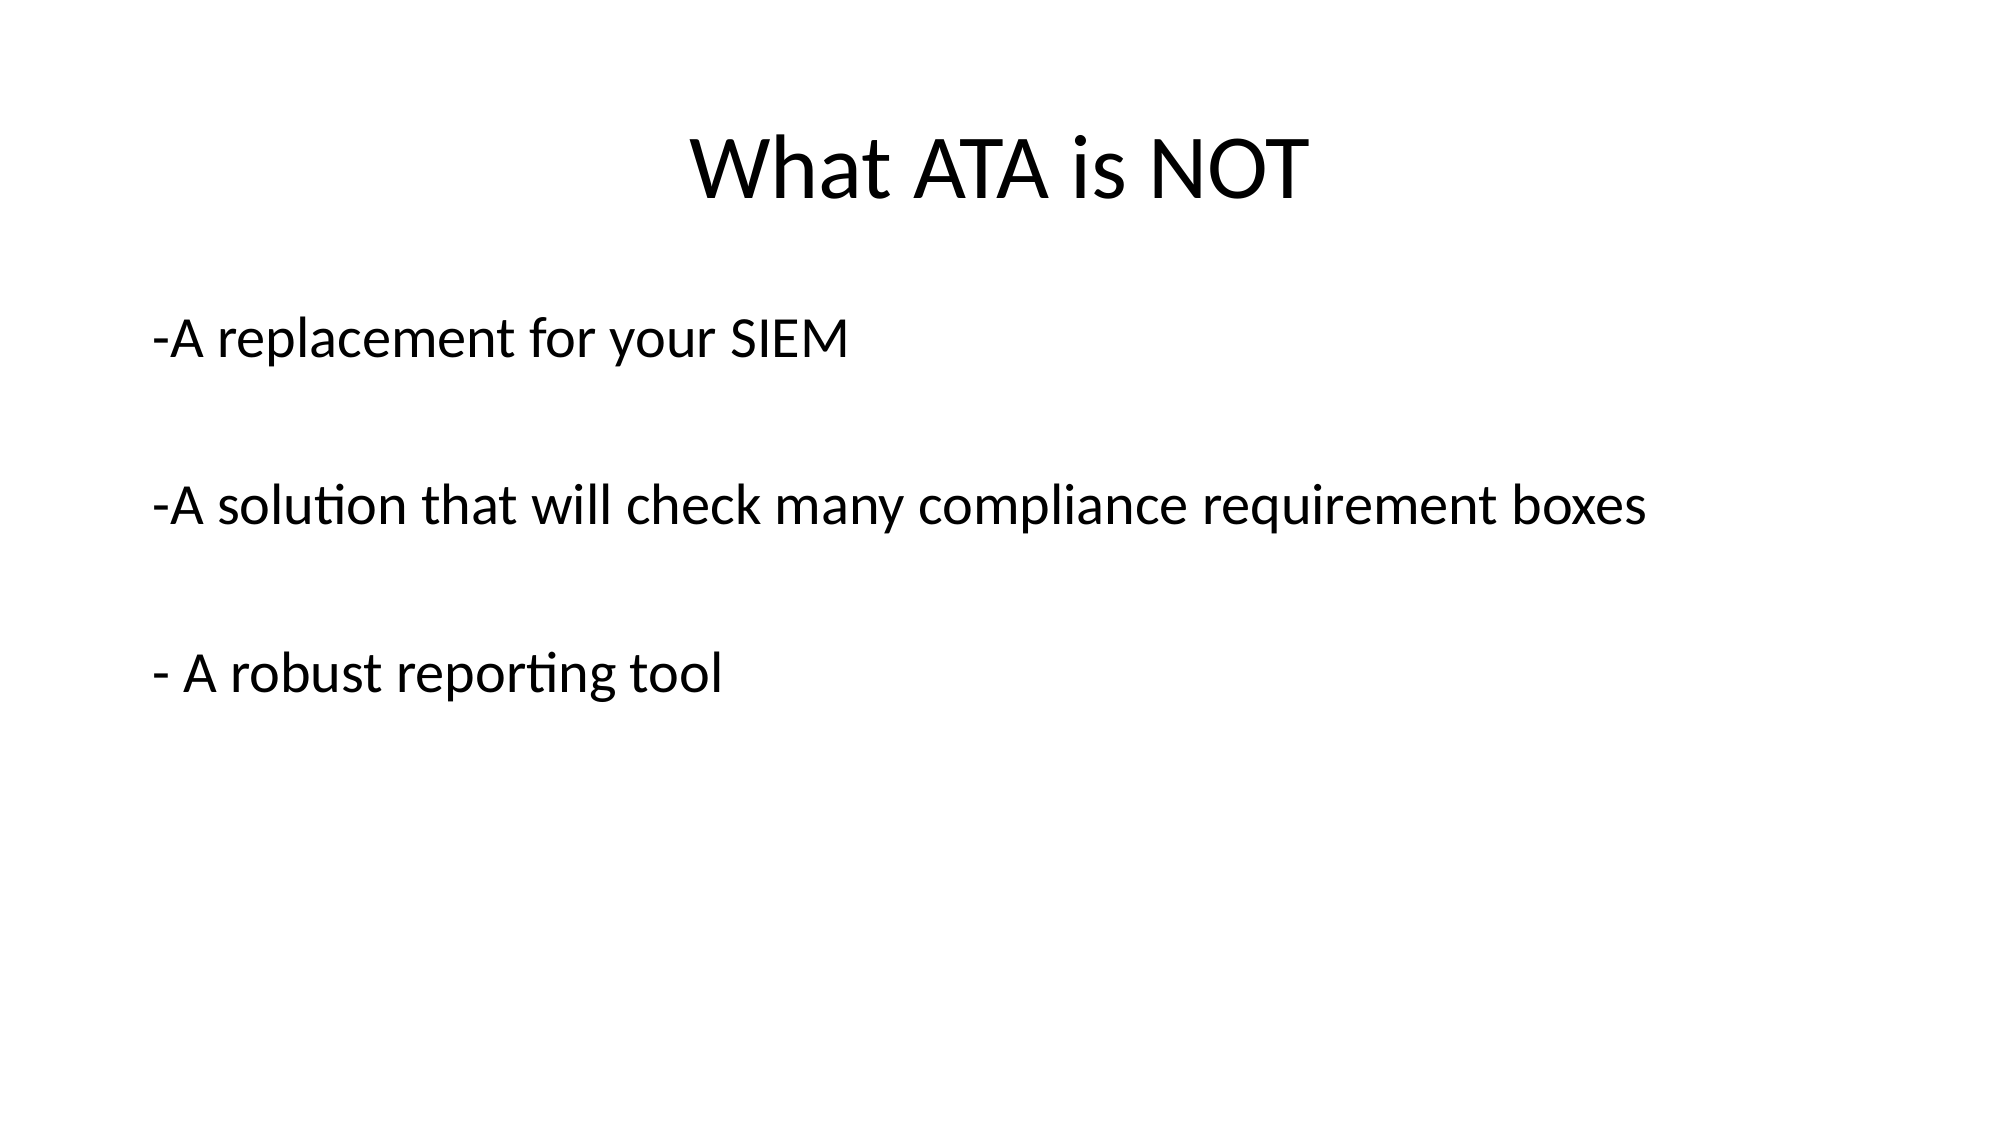

# What ATA is NOT
-A replacement for your SIEM

-A solution that will check many compliance requirement boxes

- A robust reporting tool